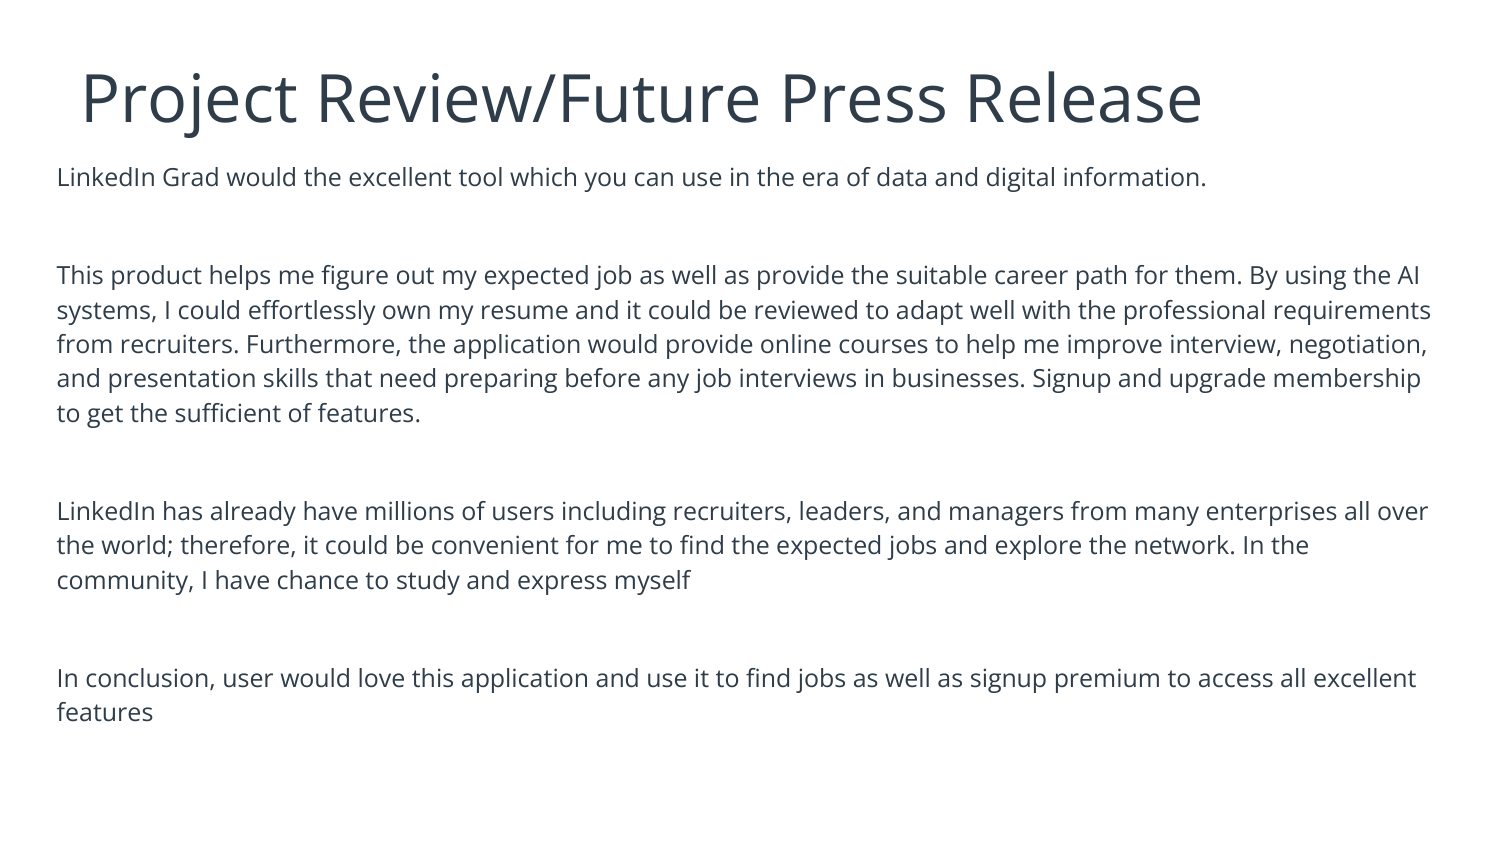

# Project Review/Future Press Release
LinkedIn Grad would the excellent tool which you can use in the era of data and digital information.

This product helps me figure out my expected job as well as provide the suitable career path for them. By using the AI systems, I could effortlessly own my resume and it could be reviewed to adapt well with the professional requirements from recruiters. Furthermore, the application would provide online courses to help me improve interview, negotiation, and presentation skills that need preparing before any job interviews in businesses. Signup and upgrade membership to get the sufficient of features.

LinkedIn has already have millions of users including recruiters, leaders, and managers from many enterprises all over the world; therefore, it could be convenient for me to find the expected jobs and explore the network. In the community, I have chance to study and express myself

In conclusion, user would love this application and use it to find jobs as well as signup premium to access all excellent features